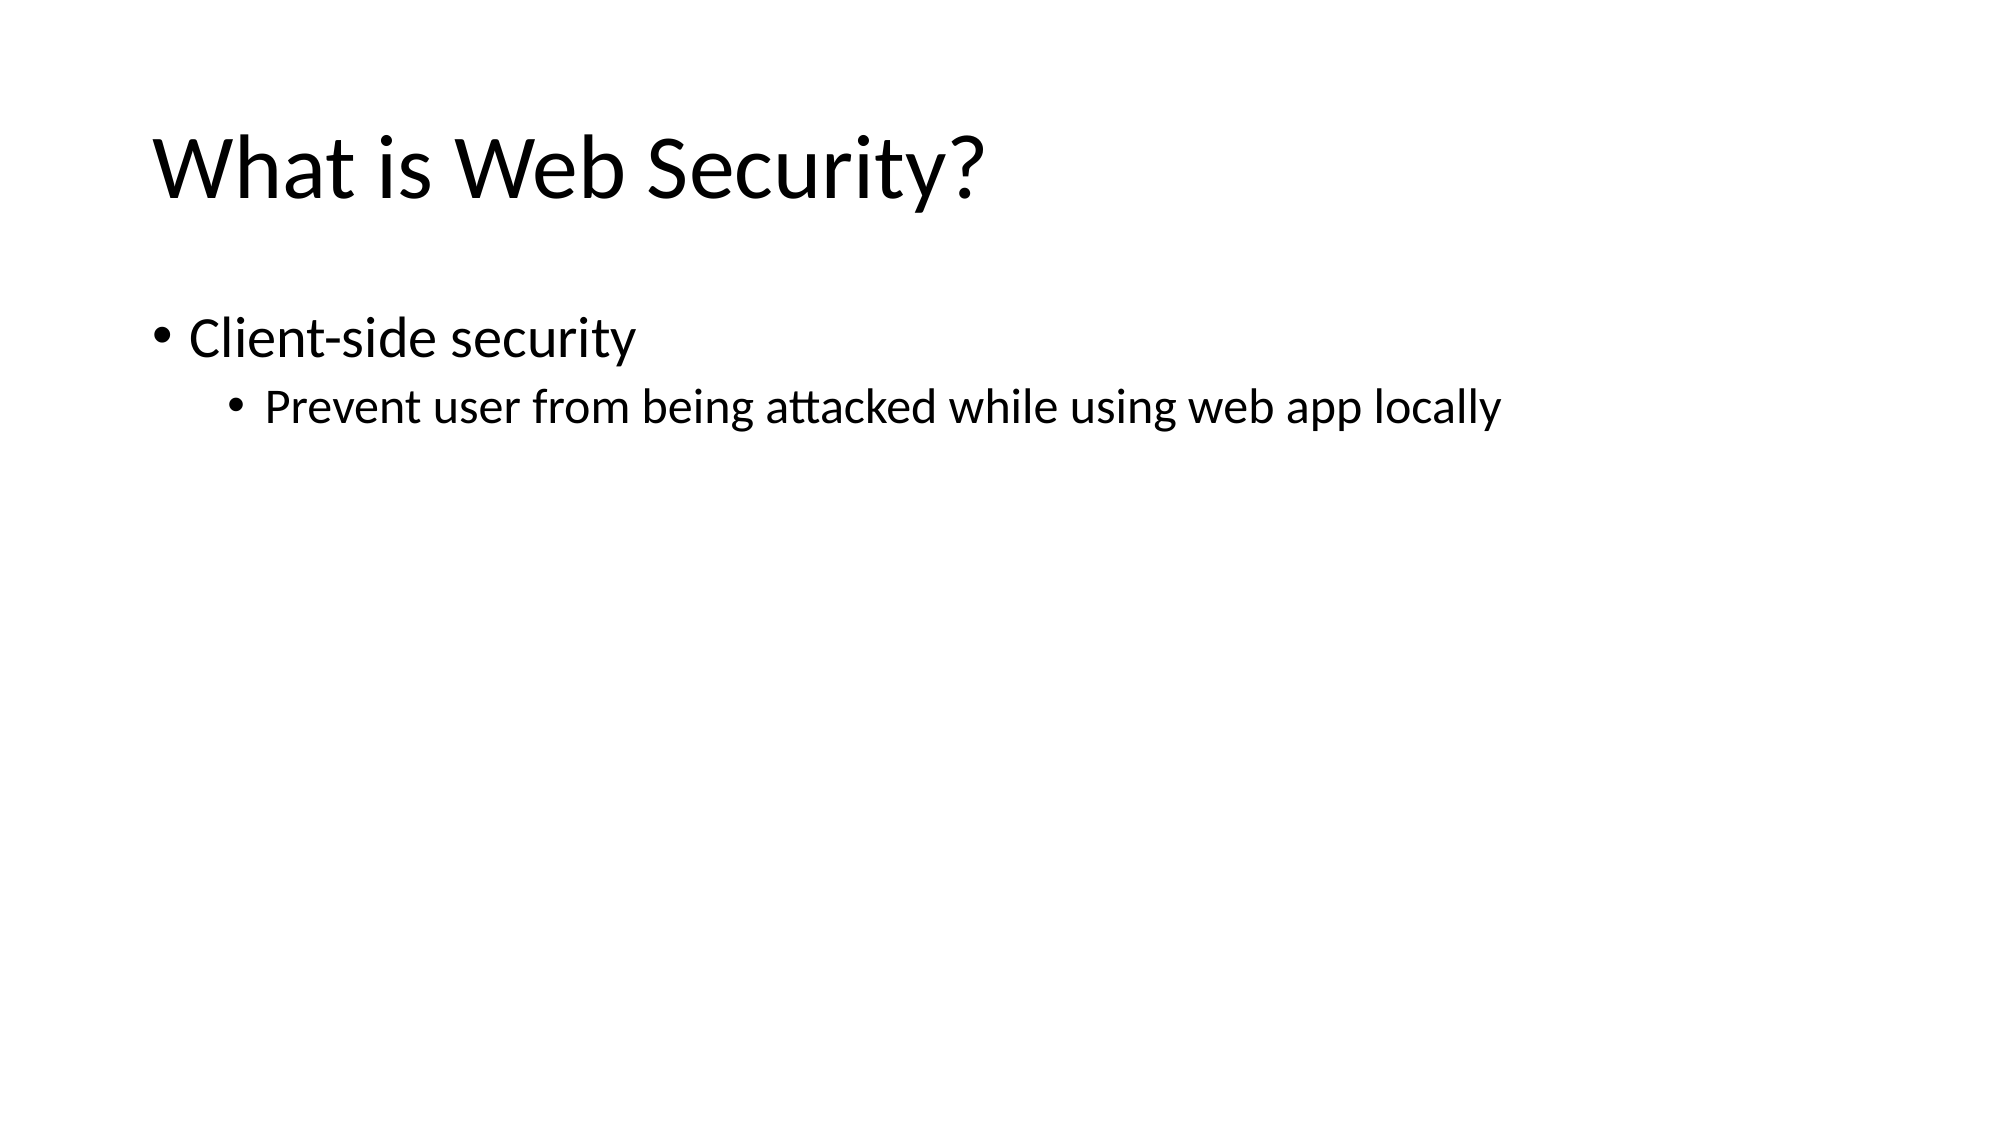

# What is Web Security?
Client-side security
Prevent user from being attacked while using web app locally